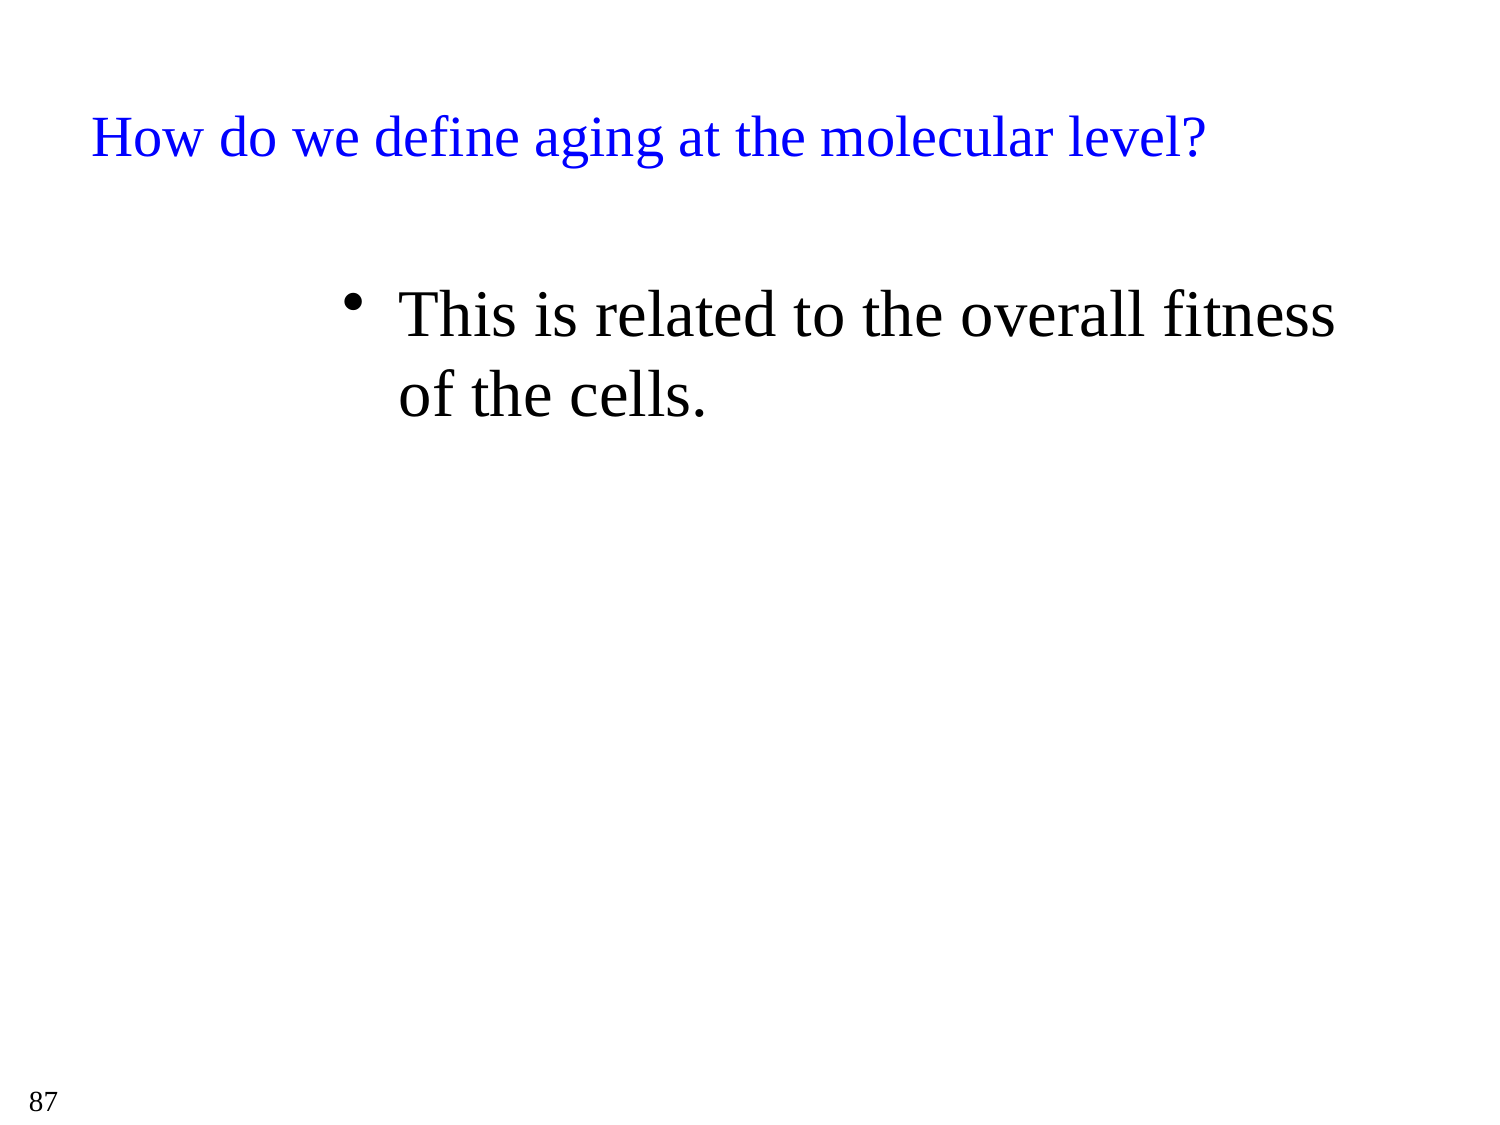

# How do we define aging at the molecular level?
This is related to the overall fitness of the cells.